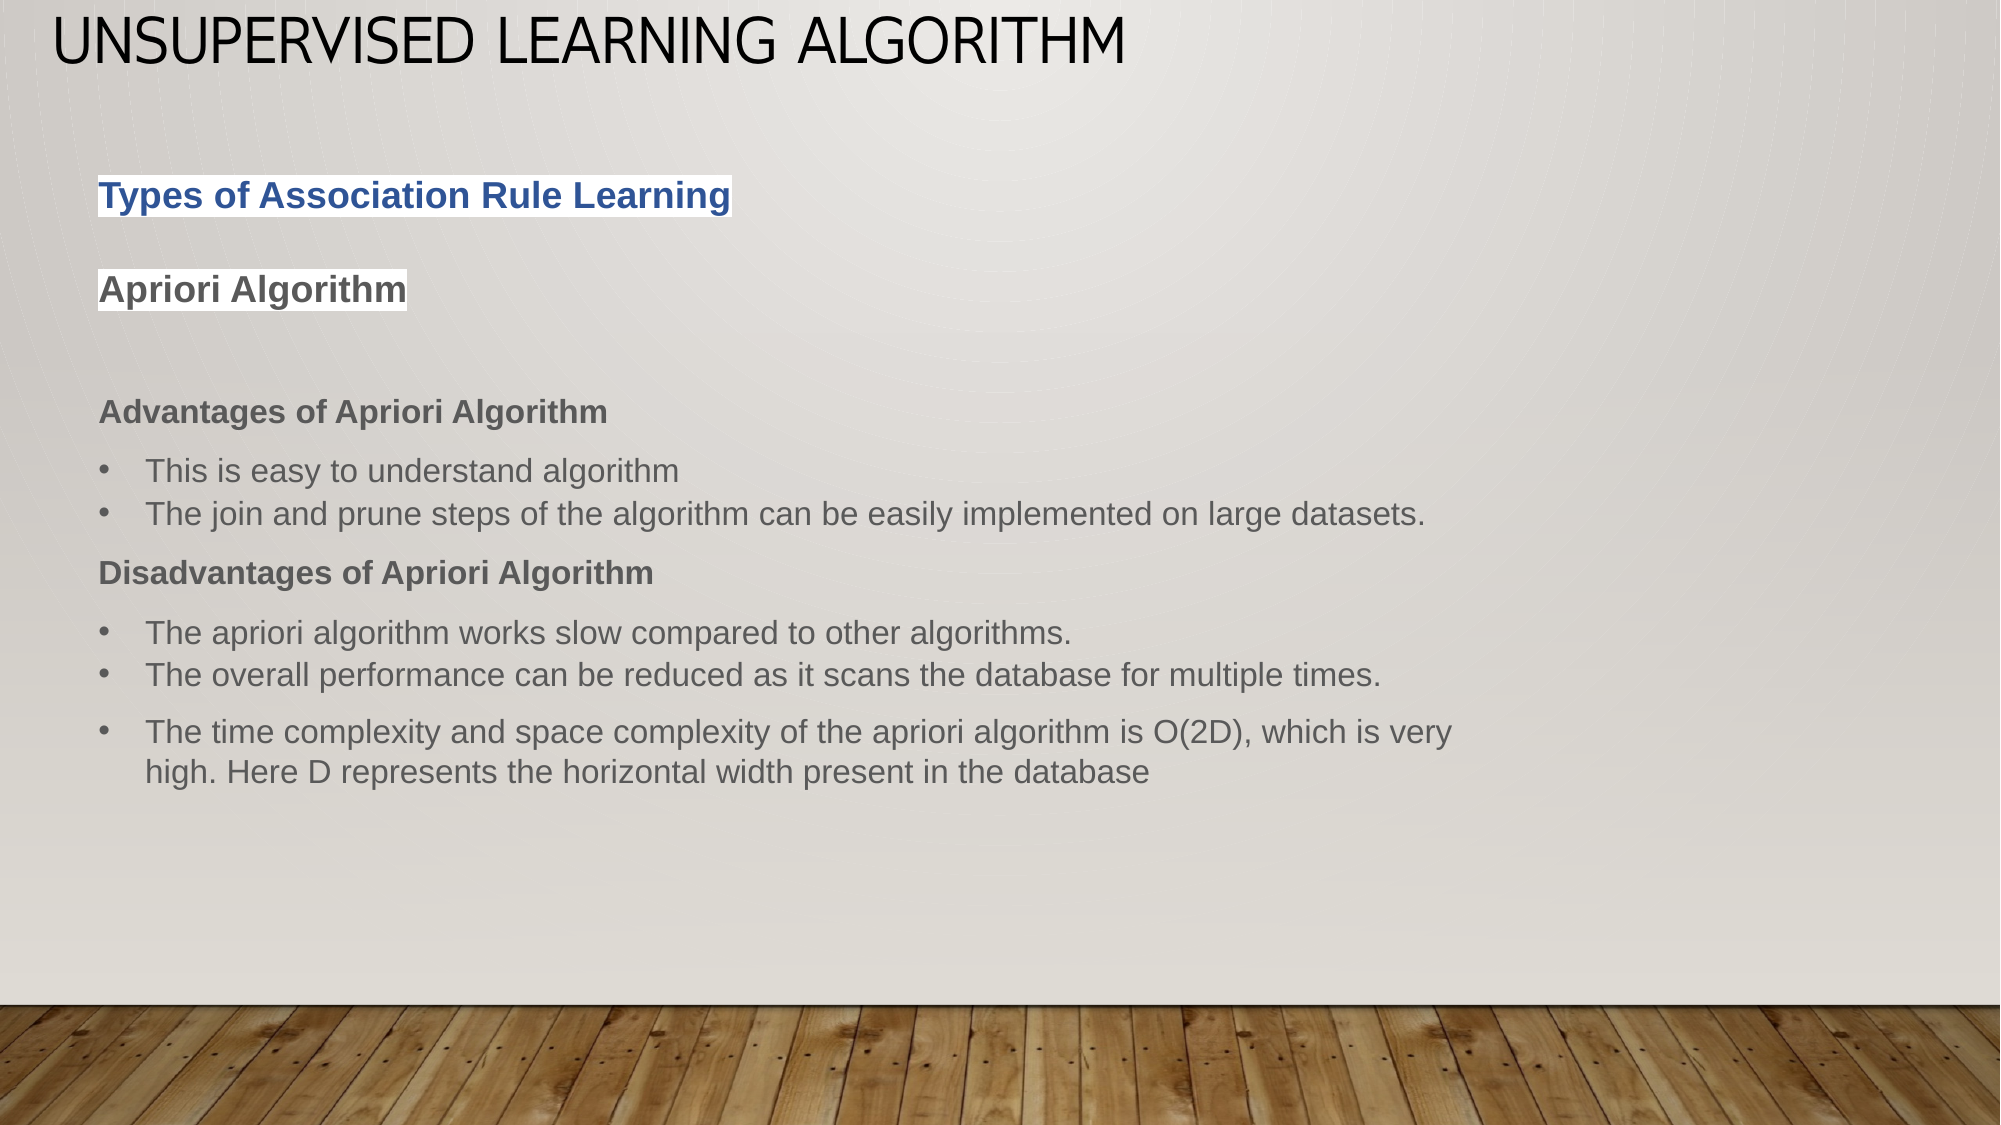

# Unsupervised Learning Algorithm
Types of Association Rule Learning
Apriori Algorithm
Advantages of Apriori Algorithm
This is easy to understand algorithm
The join and prune steps of the algorithm can be easily implemented on large datasets.
Disadvantages of Apriori Algorithm
The apriori algorithm works slow compared to other algorithms.
The overall performance can be reduced as it scans the database for multiple times.
The time complexity and space complexity of the apriori algorithm is O(2D), which is very high. Here D represents the horizontal width present in the database